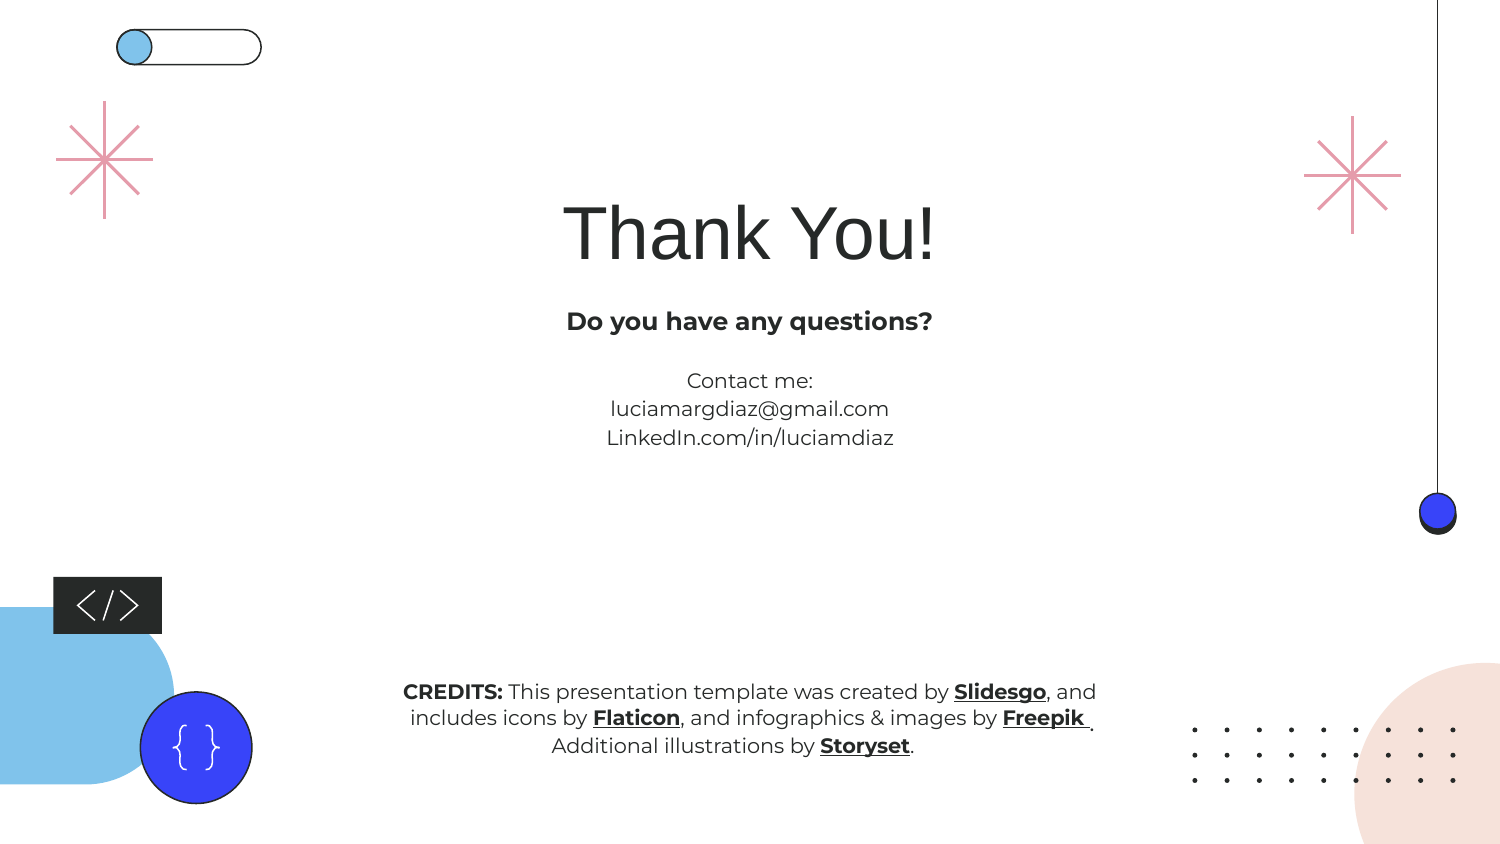

# Thank You!
Do you have any questions?

Contact me:
luciamargdiaz@gmail.com
LinkedIn.com/in/luciamdiaz

.
Additional illustrations by Storyset.